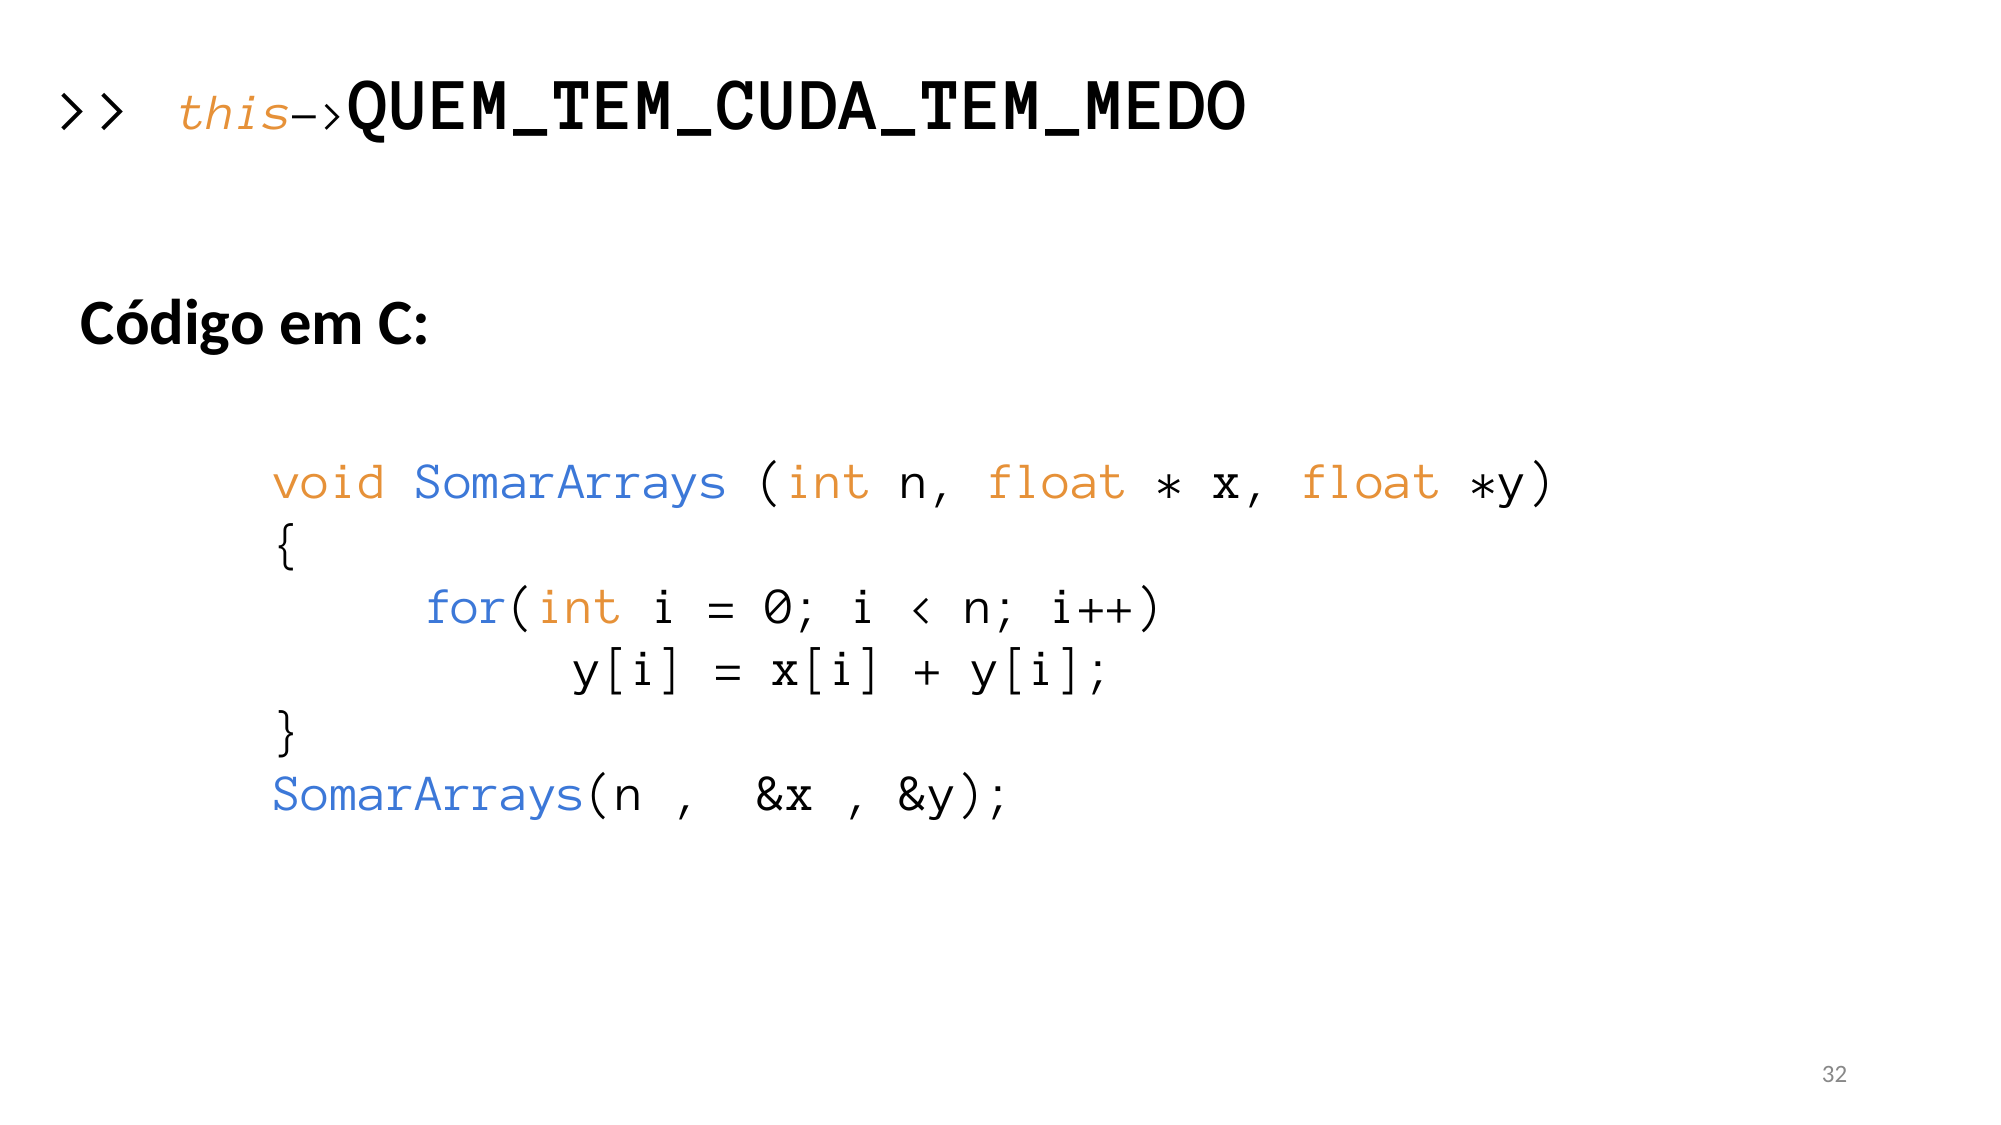

>> this->QUEM_TEM_CUDA_TEM_MEDO
Código em C:
void SomarArrays (int n, float * x, float *y)
{
	for(int i = 0; i < n; i++)
		y[i] = x[i] + y[i];
}
SomarArrays(n ,  &x , &y);
32